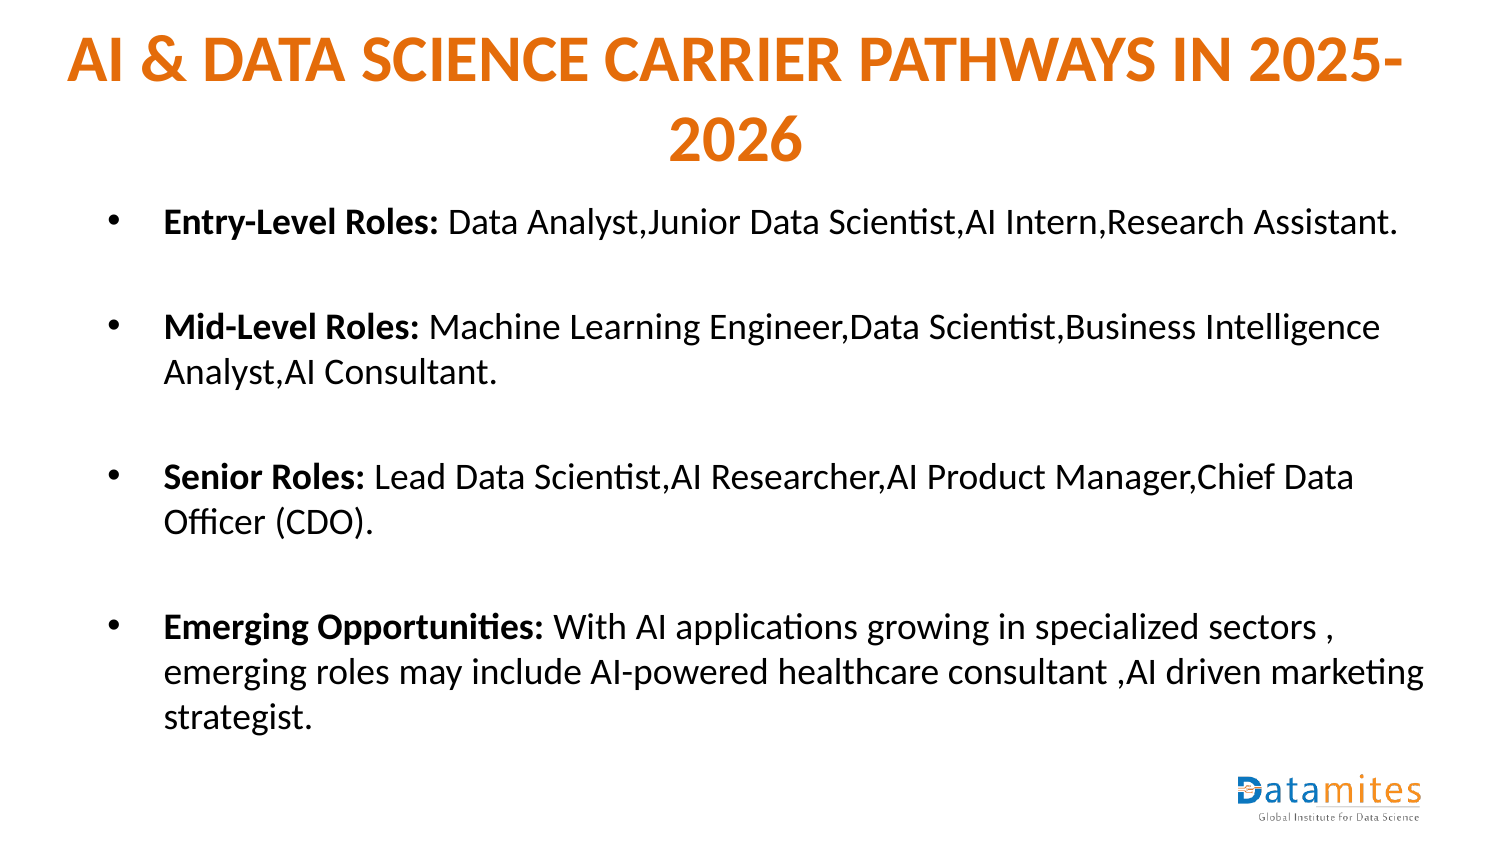

# AI & DATA SCIENCE CARRIER PATHWAYS IN 2025-2026
Entry-Level Roles: Data Analyst,Junior Data Scientist,AI Intern,Research Assistant.

Mid-Level Roles: Machine Learning Engineer,Data Scientist,Business Intelligence Analyst,AI Consultant.

Senior Roles: Lead Data Scientist,AI Researcher,AI Product Manager,Chief Data Officer (CDO).

Emerging Opportunities: With AI applications growing in specialized sectors , emerging roles may include AI-powered healthcare consultant ,AI driven marketing strategist.